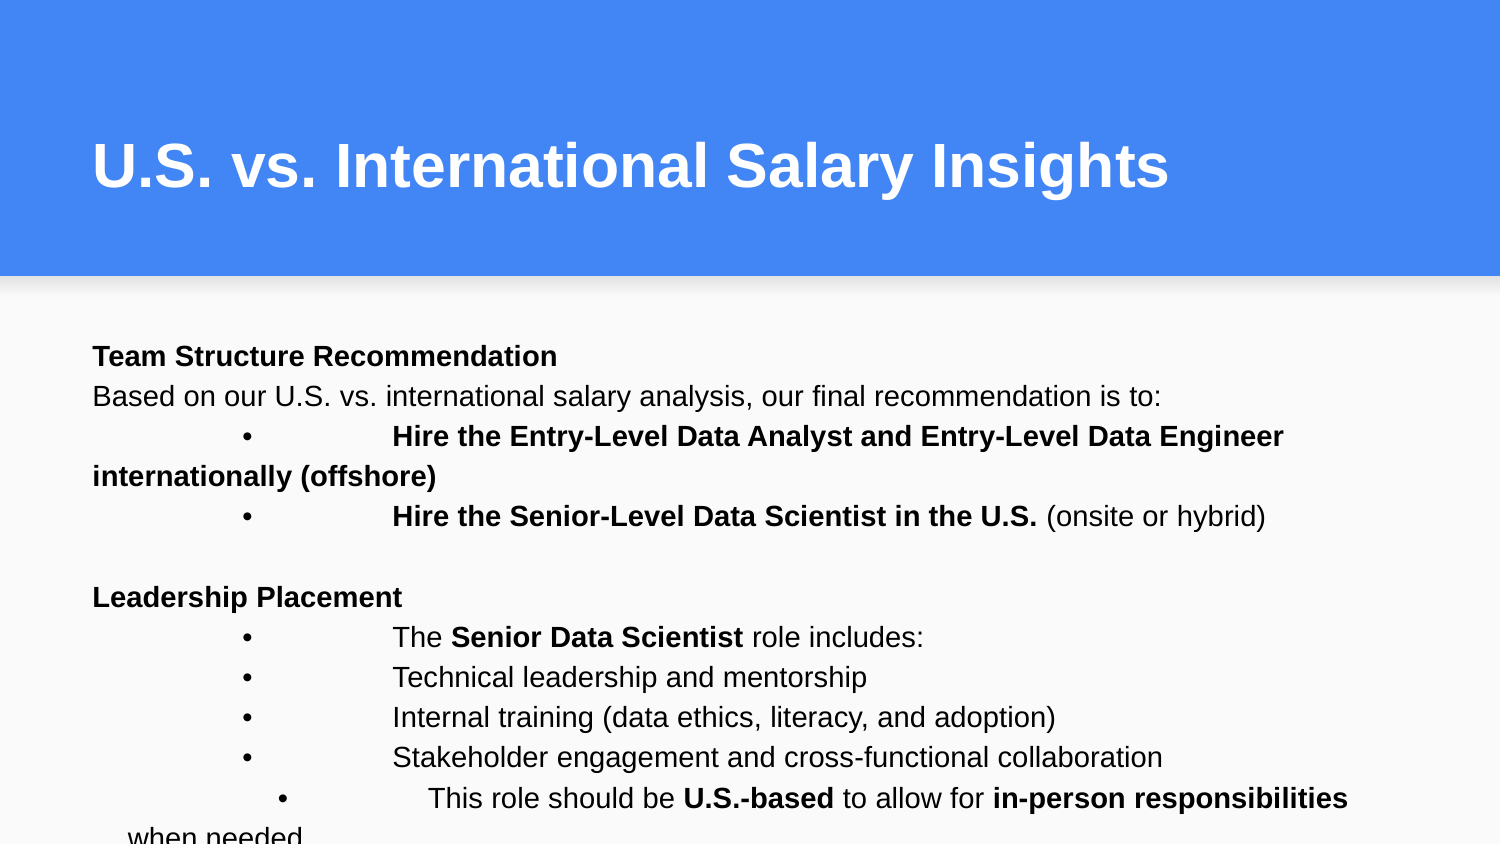

# U.S. vs. International Salary Insights

Team Structure Recommendation
Based on our U.S. vs. international salary analysis, our final recommendation is to:
	•	Hire the Entry-Level Data Analyst and Entry-Level Data Engineer internationally (offshore)
	•	Hire the Senior-Level Data Scientist in the U.S. (onsite or hybrid)

Leadership Placement
	•	The Senior Data Scientist role includes:
	•	Technical leadership and mentorship
	•	Internal training (data ethics, literacy, and adoption)
	•	Stakeholder engagement and cross-functional collaboration
	•	This role should be U.S.-based to allow for in-person responsibilities when needed